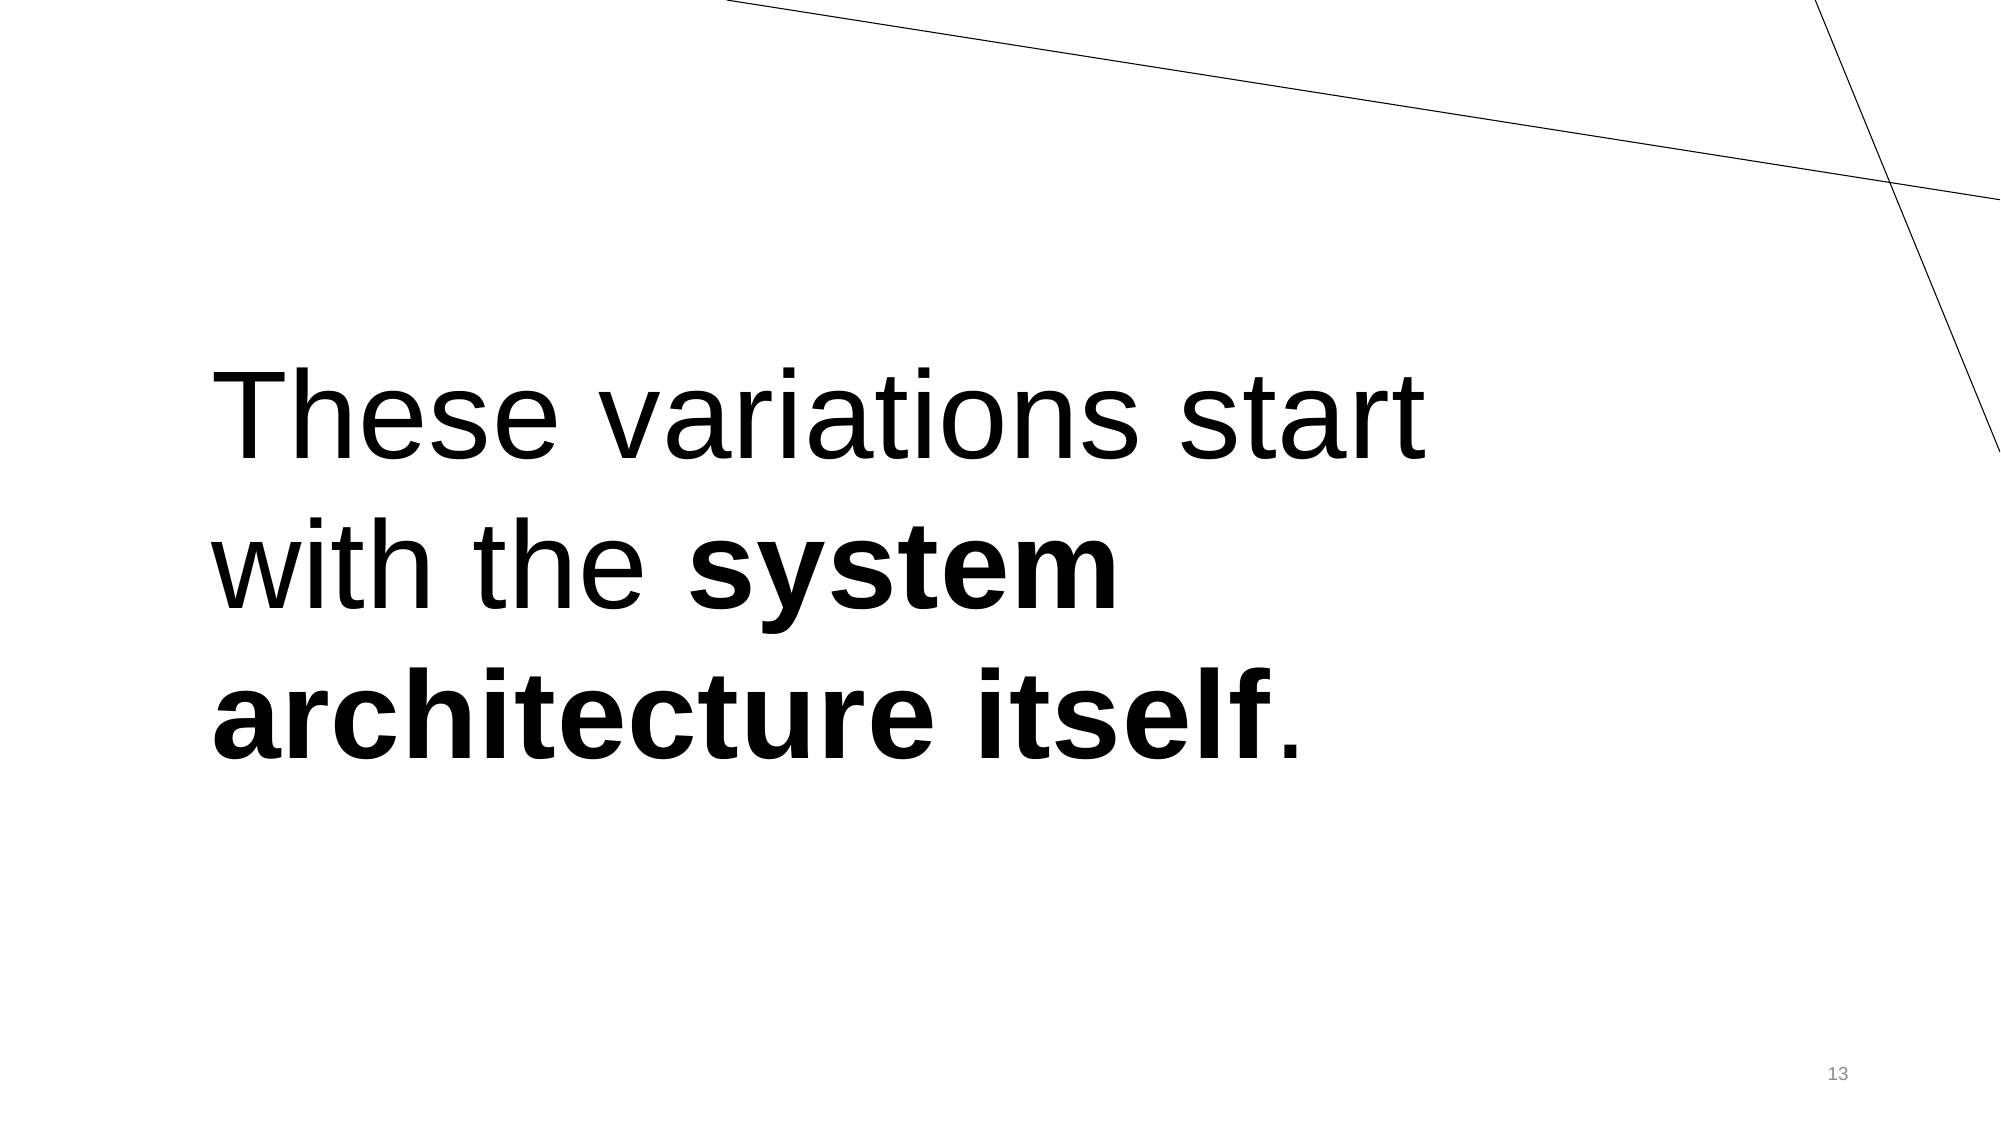

These variations start with the system architecture itself.
13